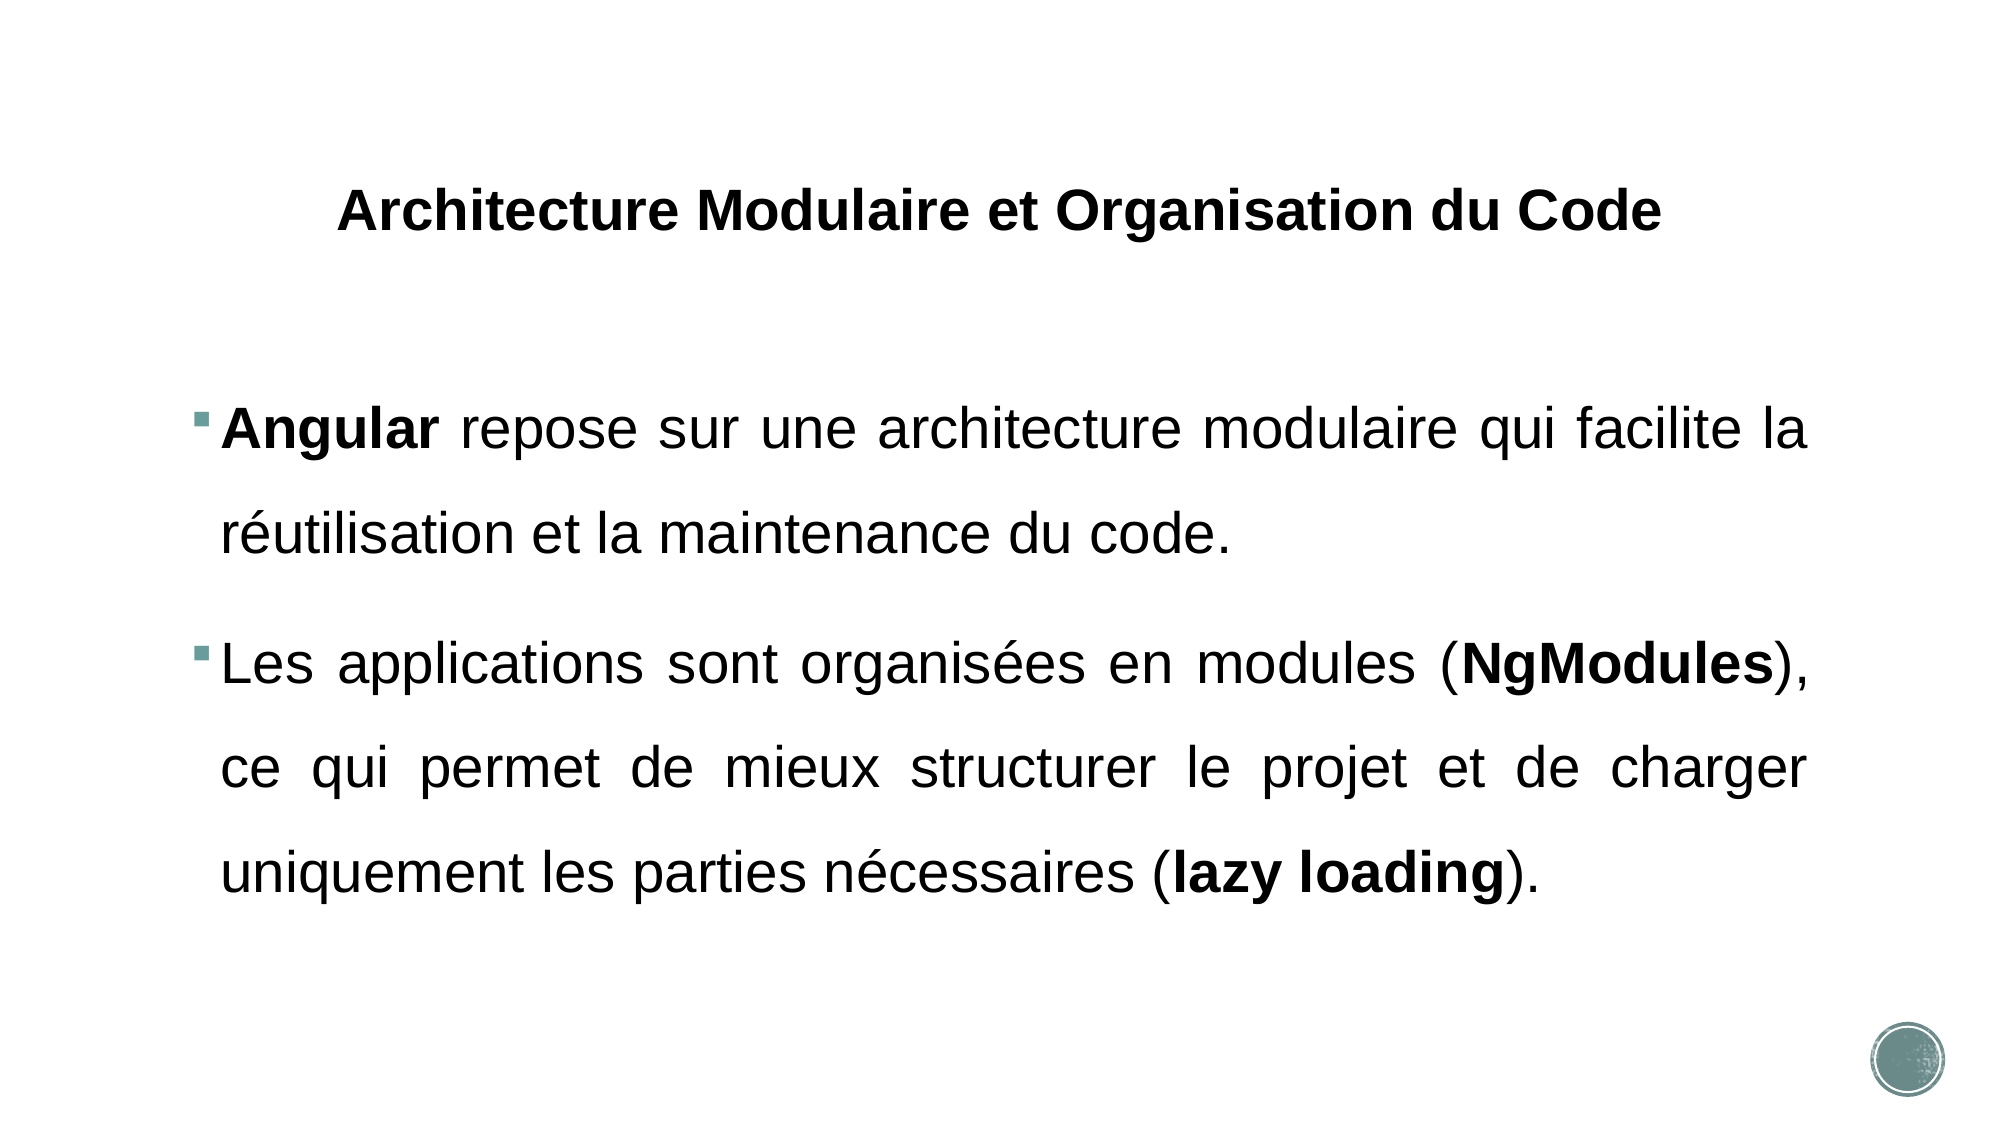

# Architecture Modulaire et Organisation du Code
Angular repose sur une architecture modulaire qui facilite la réutilisation et la maintenance du code.
Les applications sont organisées en modules (NgModules), ce qui permet de mieux structurer le projet et de charger uniquement les parties nécessaires (lazy loading).